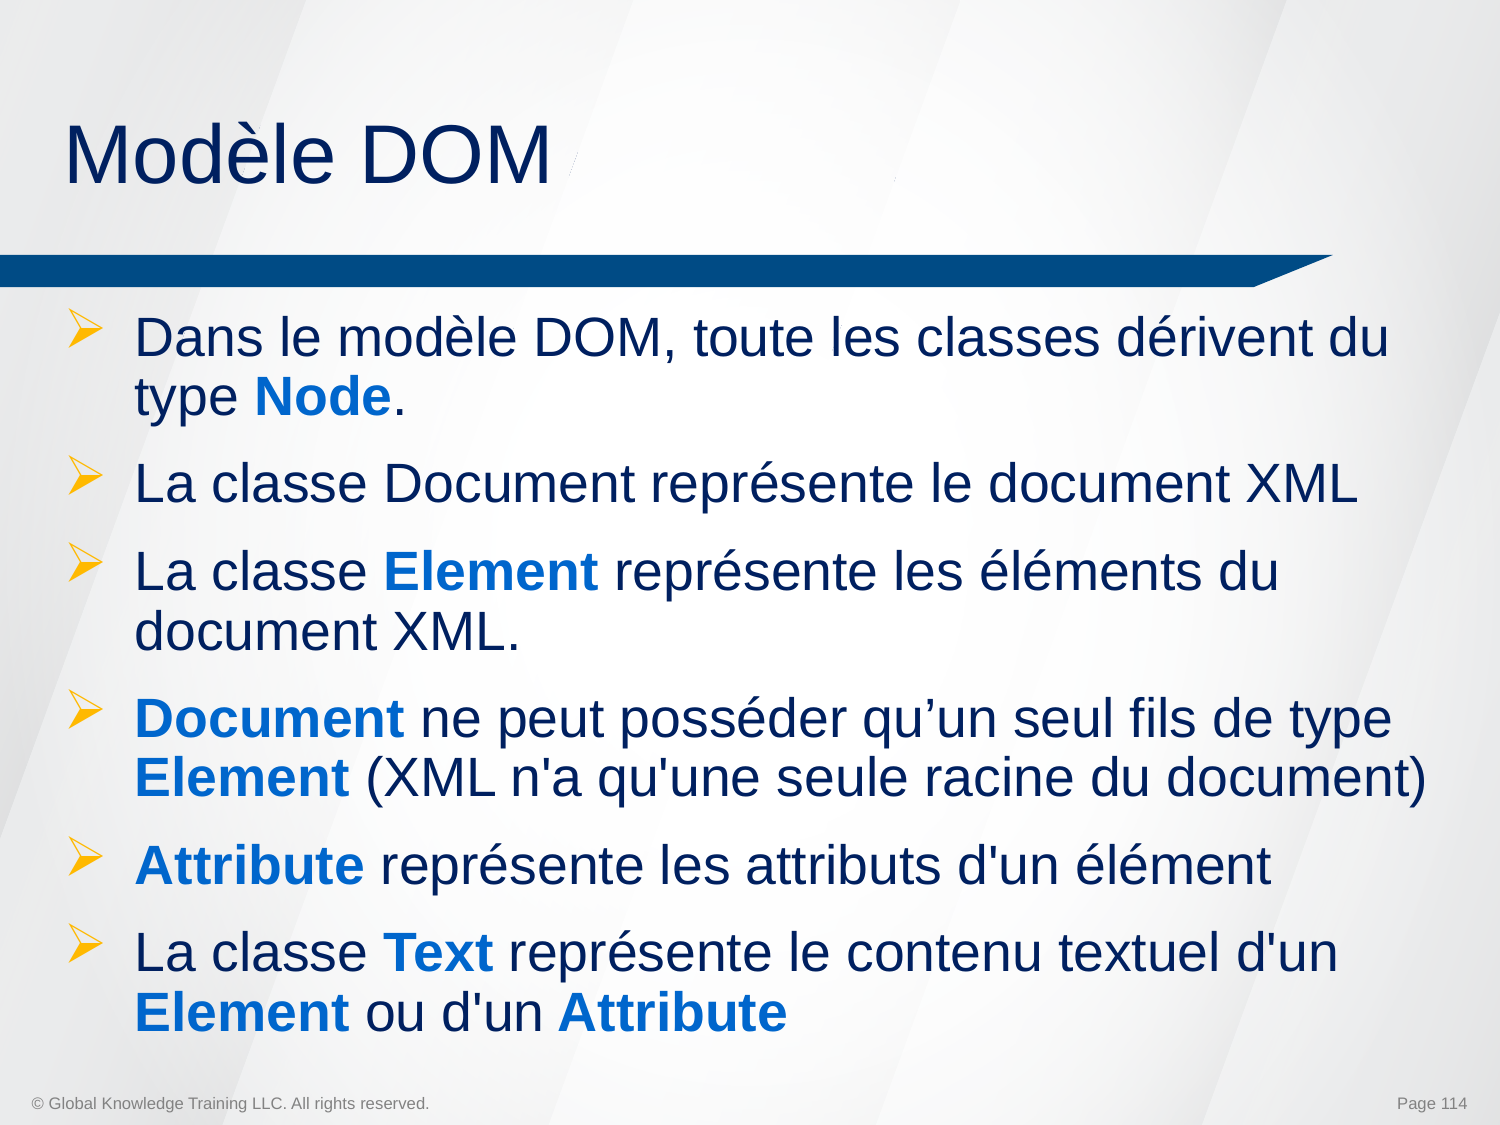

# Modèle DOM
Dans le modèle DOM, toute les classes dérivent du type Node.
La classe Document représente le document XML
La classe Element représente les éléments du document XML.
Document ne peut posséder qu’un seul fils de type Element (XML n'a qu'une seule racine du document)
Attribute représente les attributs d'un élément
La classe Text représente le contenu textuel d'un Element ou d'un Attribute